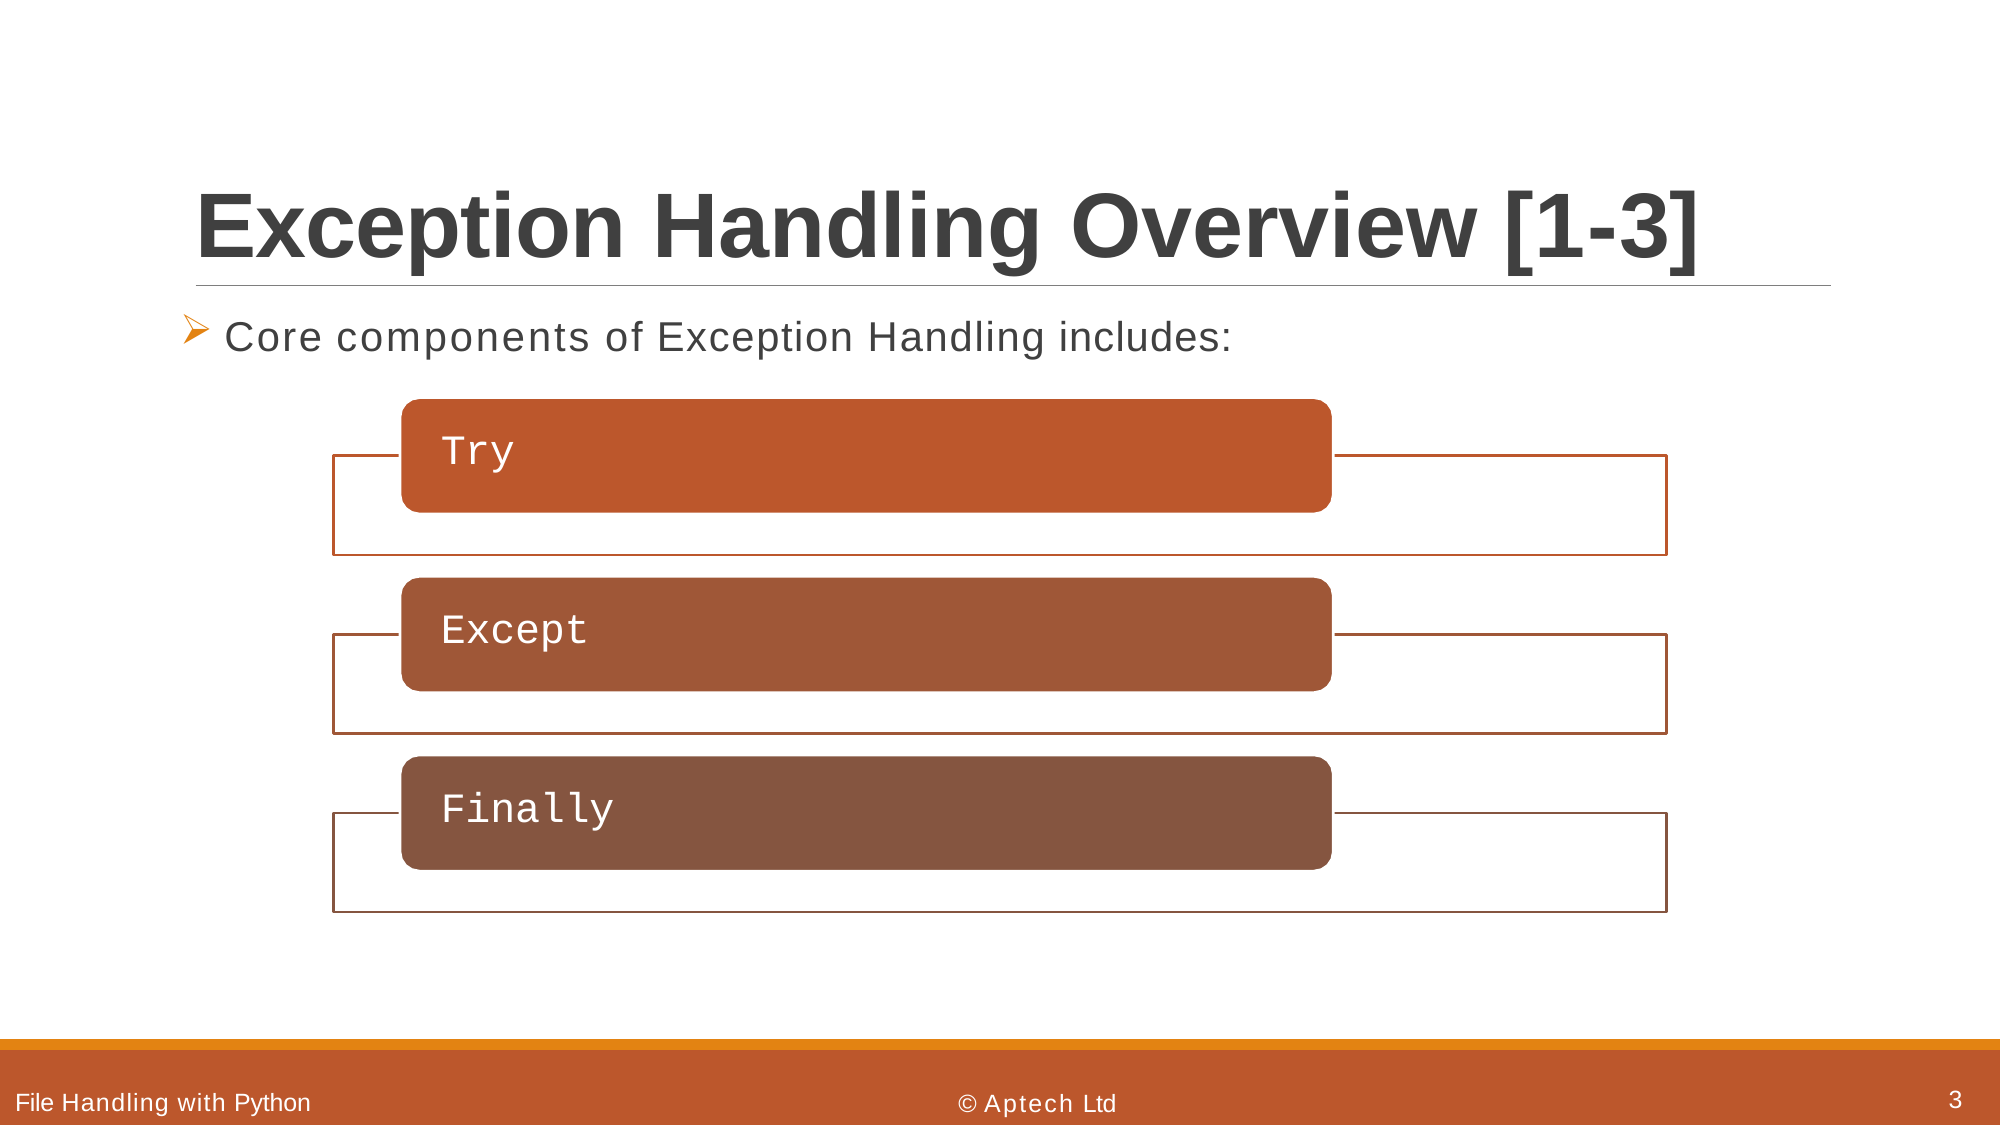

# Exception Handling Overview [1-3]
Core components of Exception Handling includes:

Try

Except

Finally
3
File Handling with Python
© Aptech Ltd